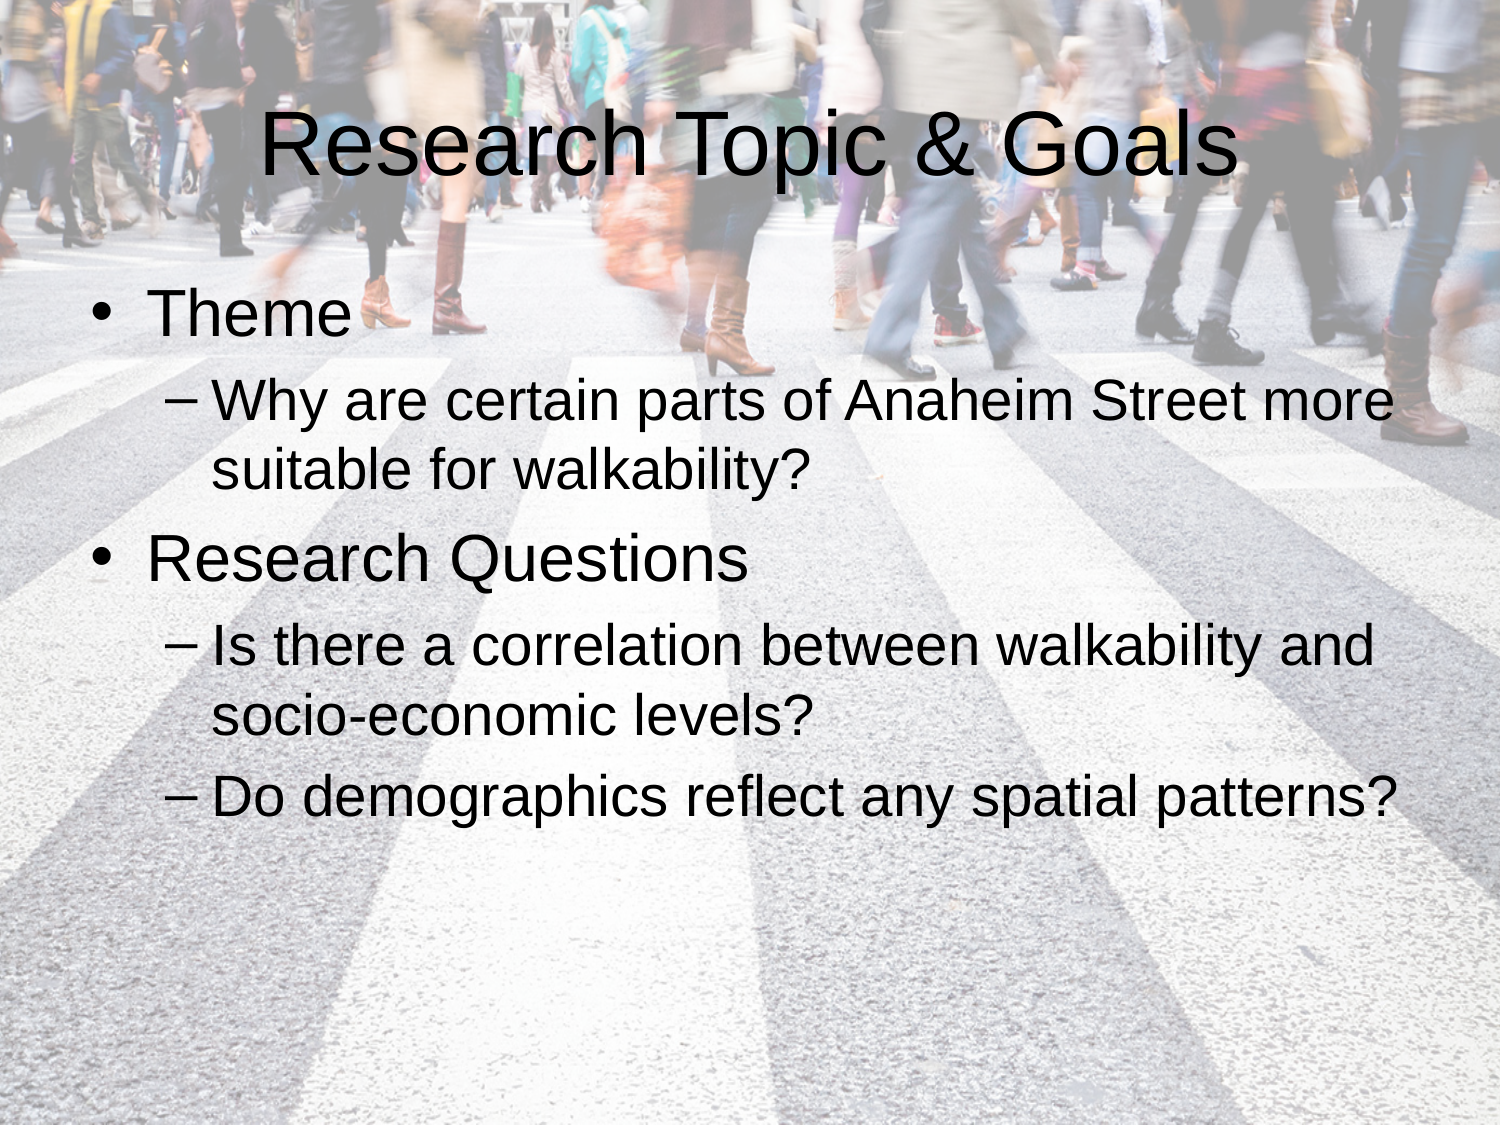

# Research Topic & Goals
Theme
Why are certain parts of Anaheim Street more suitable for walkability?
Research Questions
Is there a correlation between walkability and socio-economic levels?
Do demographics reflect any spatial patterns?